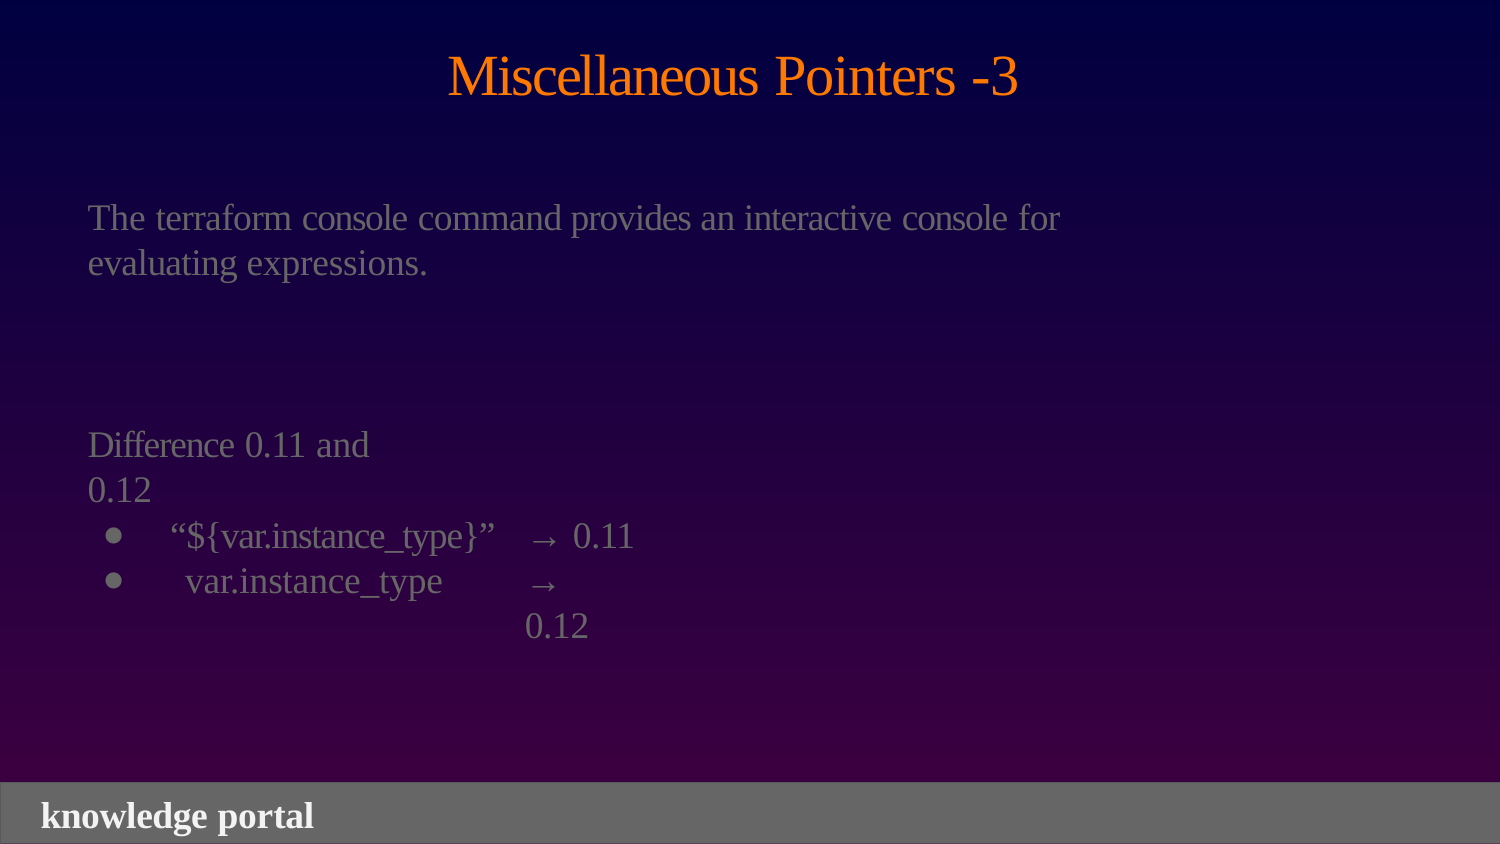

# Miscellaneous Pointers -3
The terraform console command provides an interactive console for evaluating expressions.
Difference 0.11 and 0.12
“${var.instance_type}”
var.instance_type
→ 0.11
→ 0.12

knowledge portal